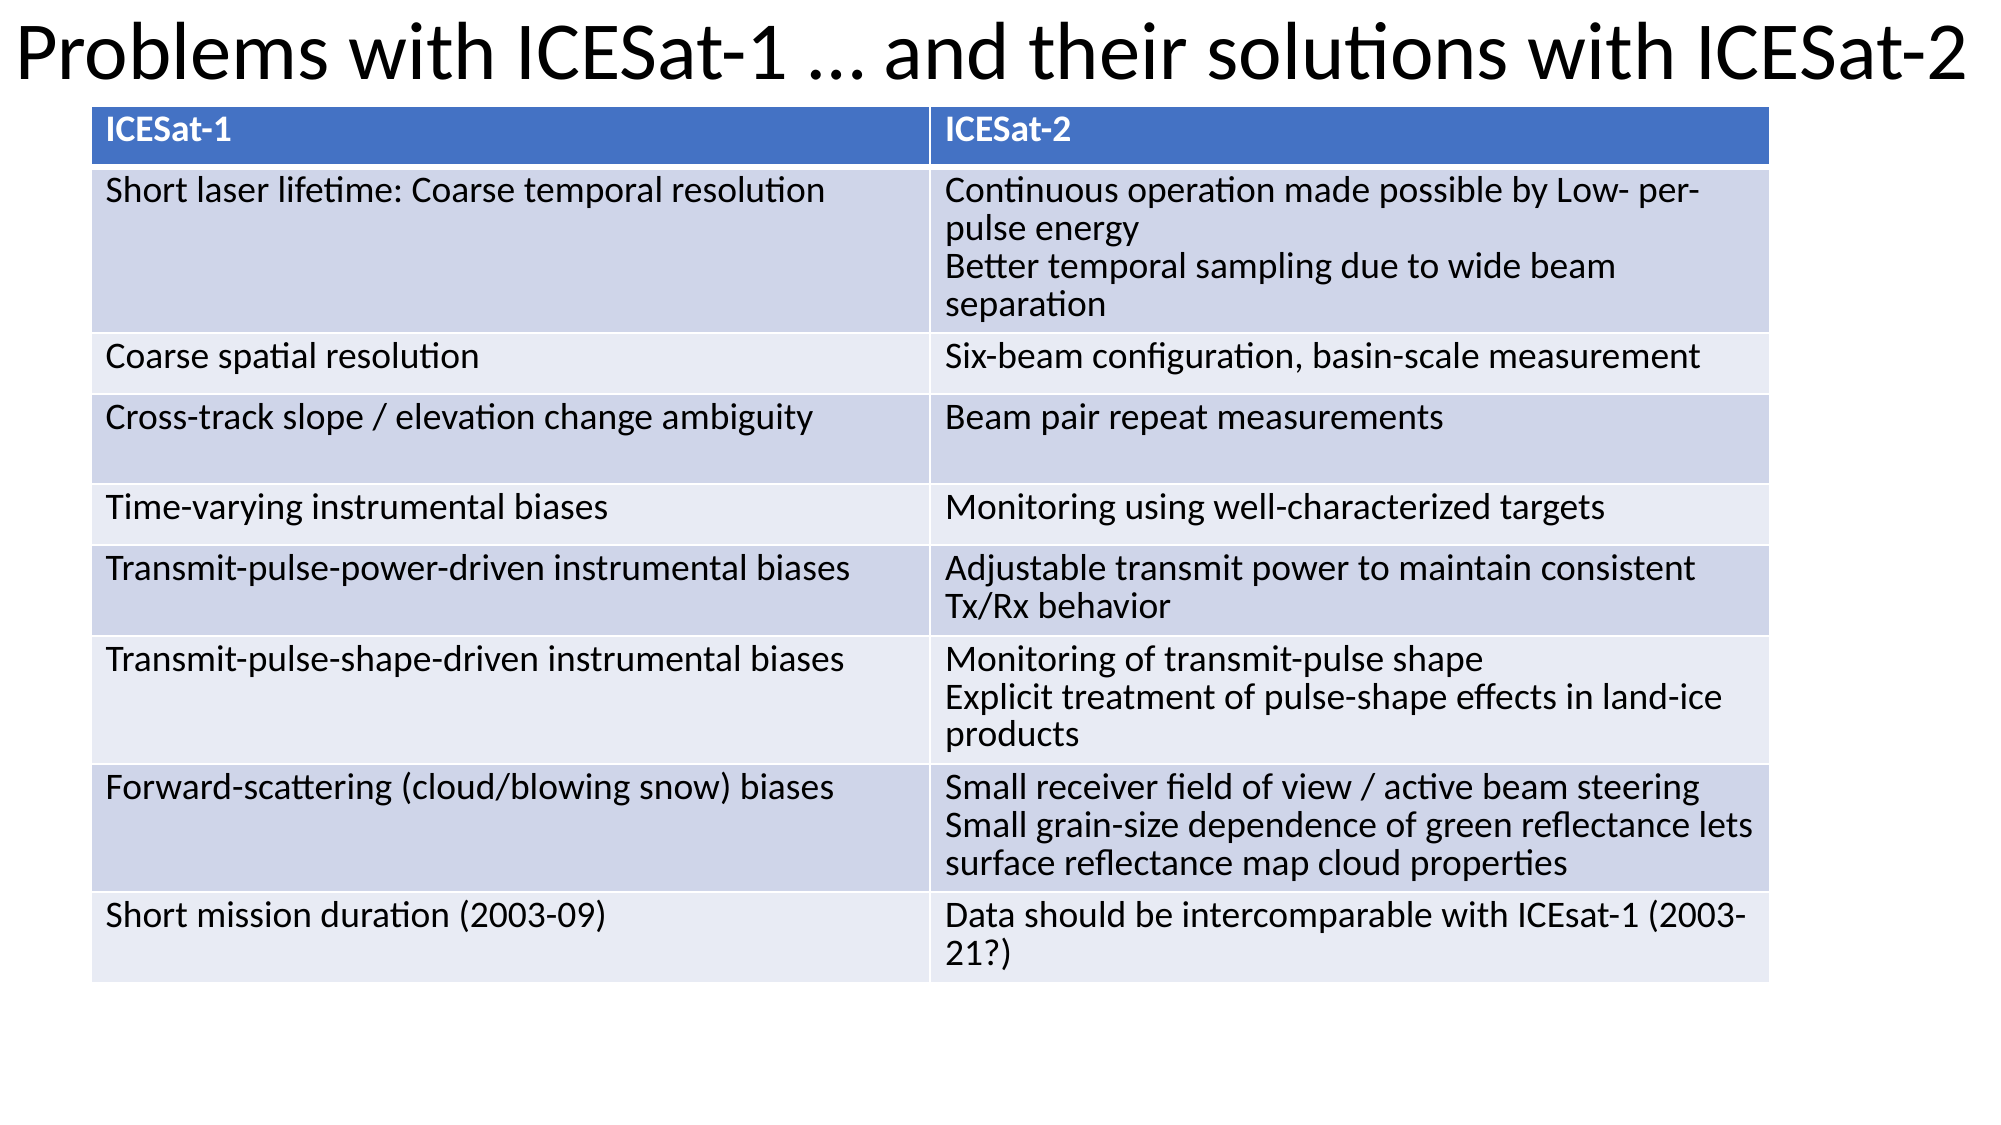

# Problems with ICESat-1 … and their solutions with ICESat-2
| ICESat-1 | ICESat-2 |
| --- | --- |
| Short laser lifetime: Coarse temporal resolution | Continuous operation made possible by Low- per-pulse energy Better temporal sampling due to wide beam separation |
| Coarse spatial resolution | Six-beam configuration, basin-scale measurement |
| Cross-track slope / elevation change ambiguity | Beam pair repeat measurements |
| Time-varying instrumental biases | Monitoring using well-characterized targets |
| Transmit-pulse-power-driven instrumental biases | Adjustable transmit power to maintain consistent Tx/Rx behavior |
| Transmit-pulse-shape-driven instrumental biases | Monitoring of transmit-pulse shape Explicit treatment of pulse-shape effects in land-ice products |
| Forward-scattering (cloud/blowing snow) biases | Small receiver field of view / active beam steering Small grain-size dependence of green reflectance lets surface reflectance map cloud properties |
| Short mission duration (2003-09) | Data should be intercomparable with ICEsat-1 (2003-21?) |